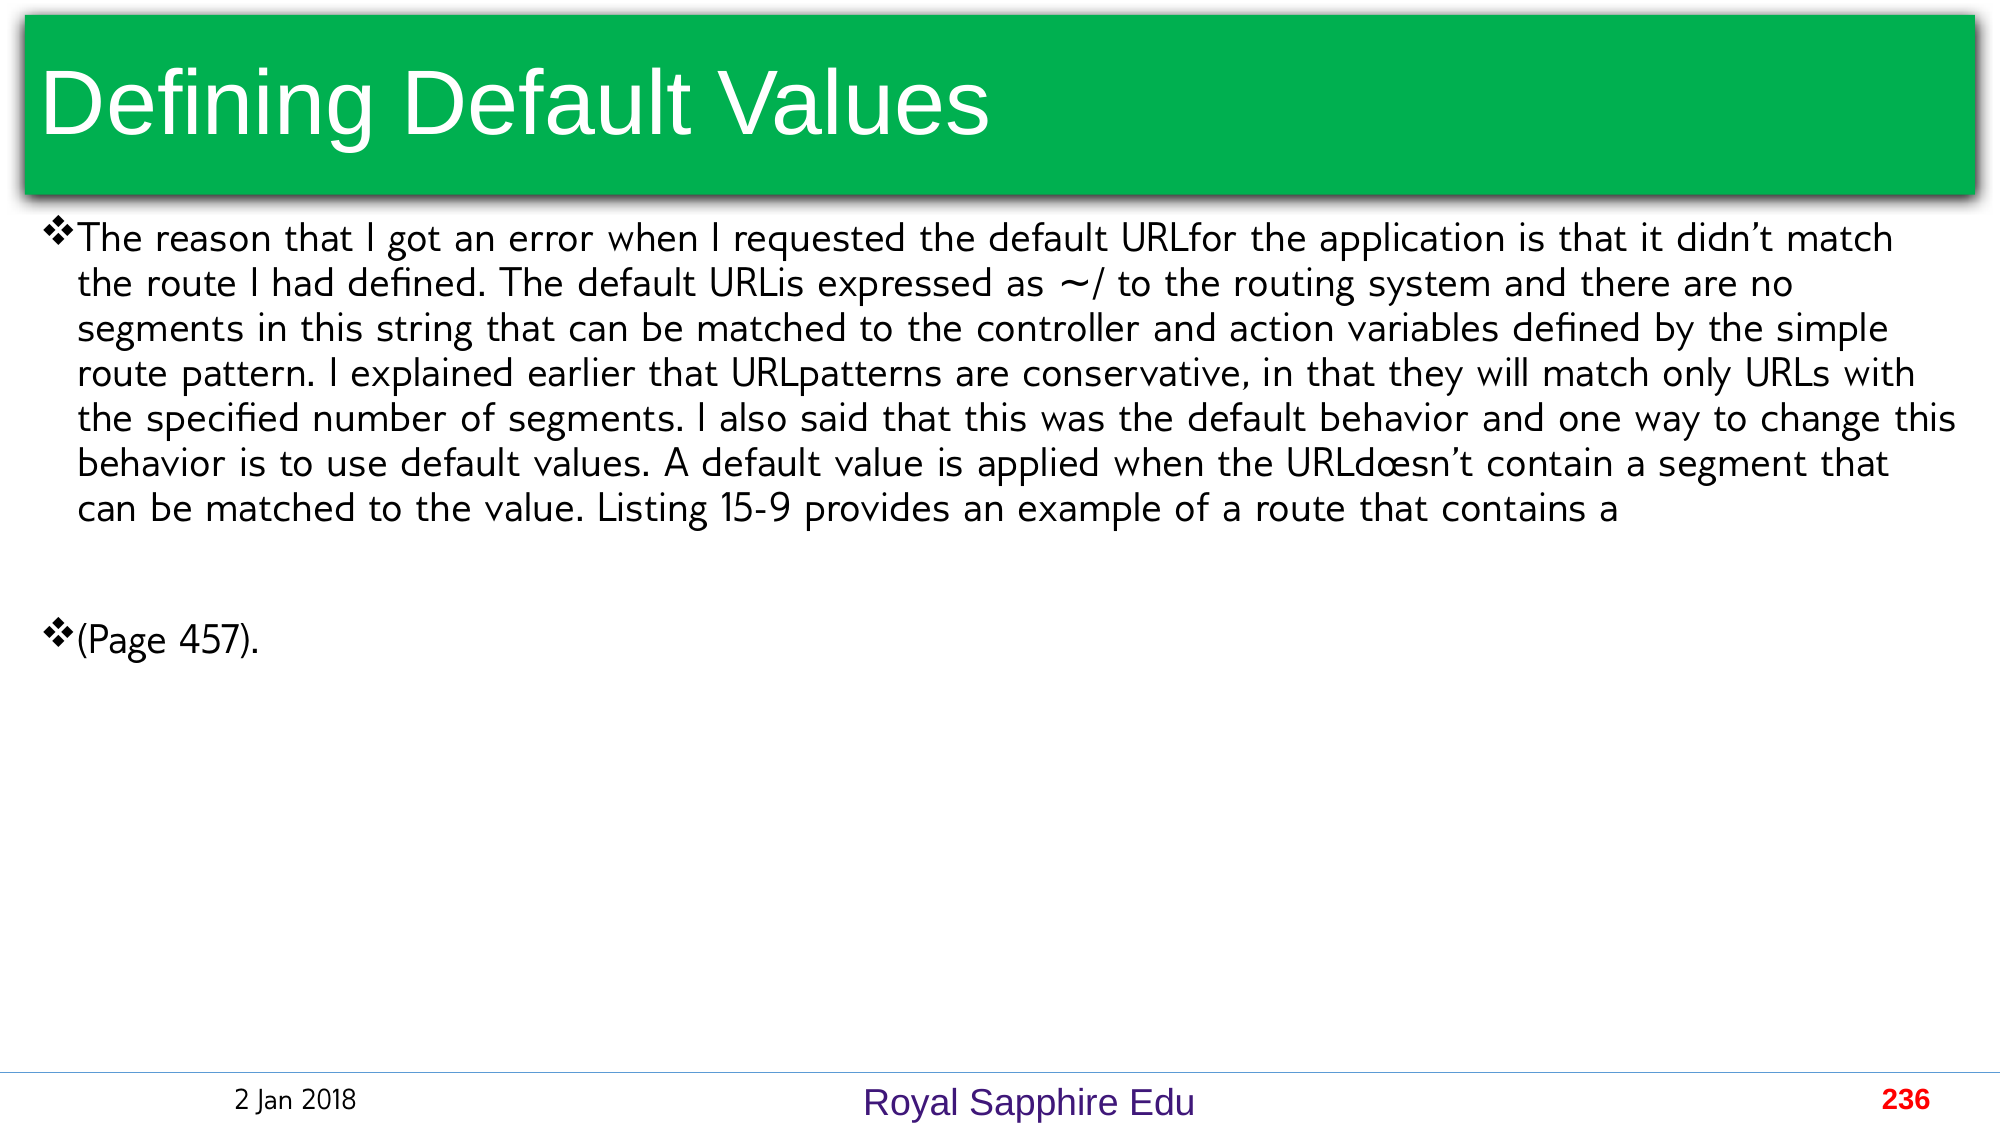

# Defining Default Values
The reason that I got an error when I requested the default URLfor the application is that it didn’t match the route I had defined. The default URLis expressed as ∼/ to the routing system and there are no segments in this string that can be matched to the controller and action variables defined by the simple route pattern. I explained earlier that URLpatterns are conservative, in that they will match only URLs with the specified number of segments. I also said that this was the default behavior and one way to change this behavior is to use default values. A default value is applied when the URLdoesn’t contain a segment that can be matched to the value. Listing 15-9 provides an example of a route that contains a

(Page 457).
2 Jan 2018
236